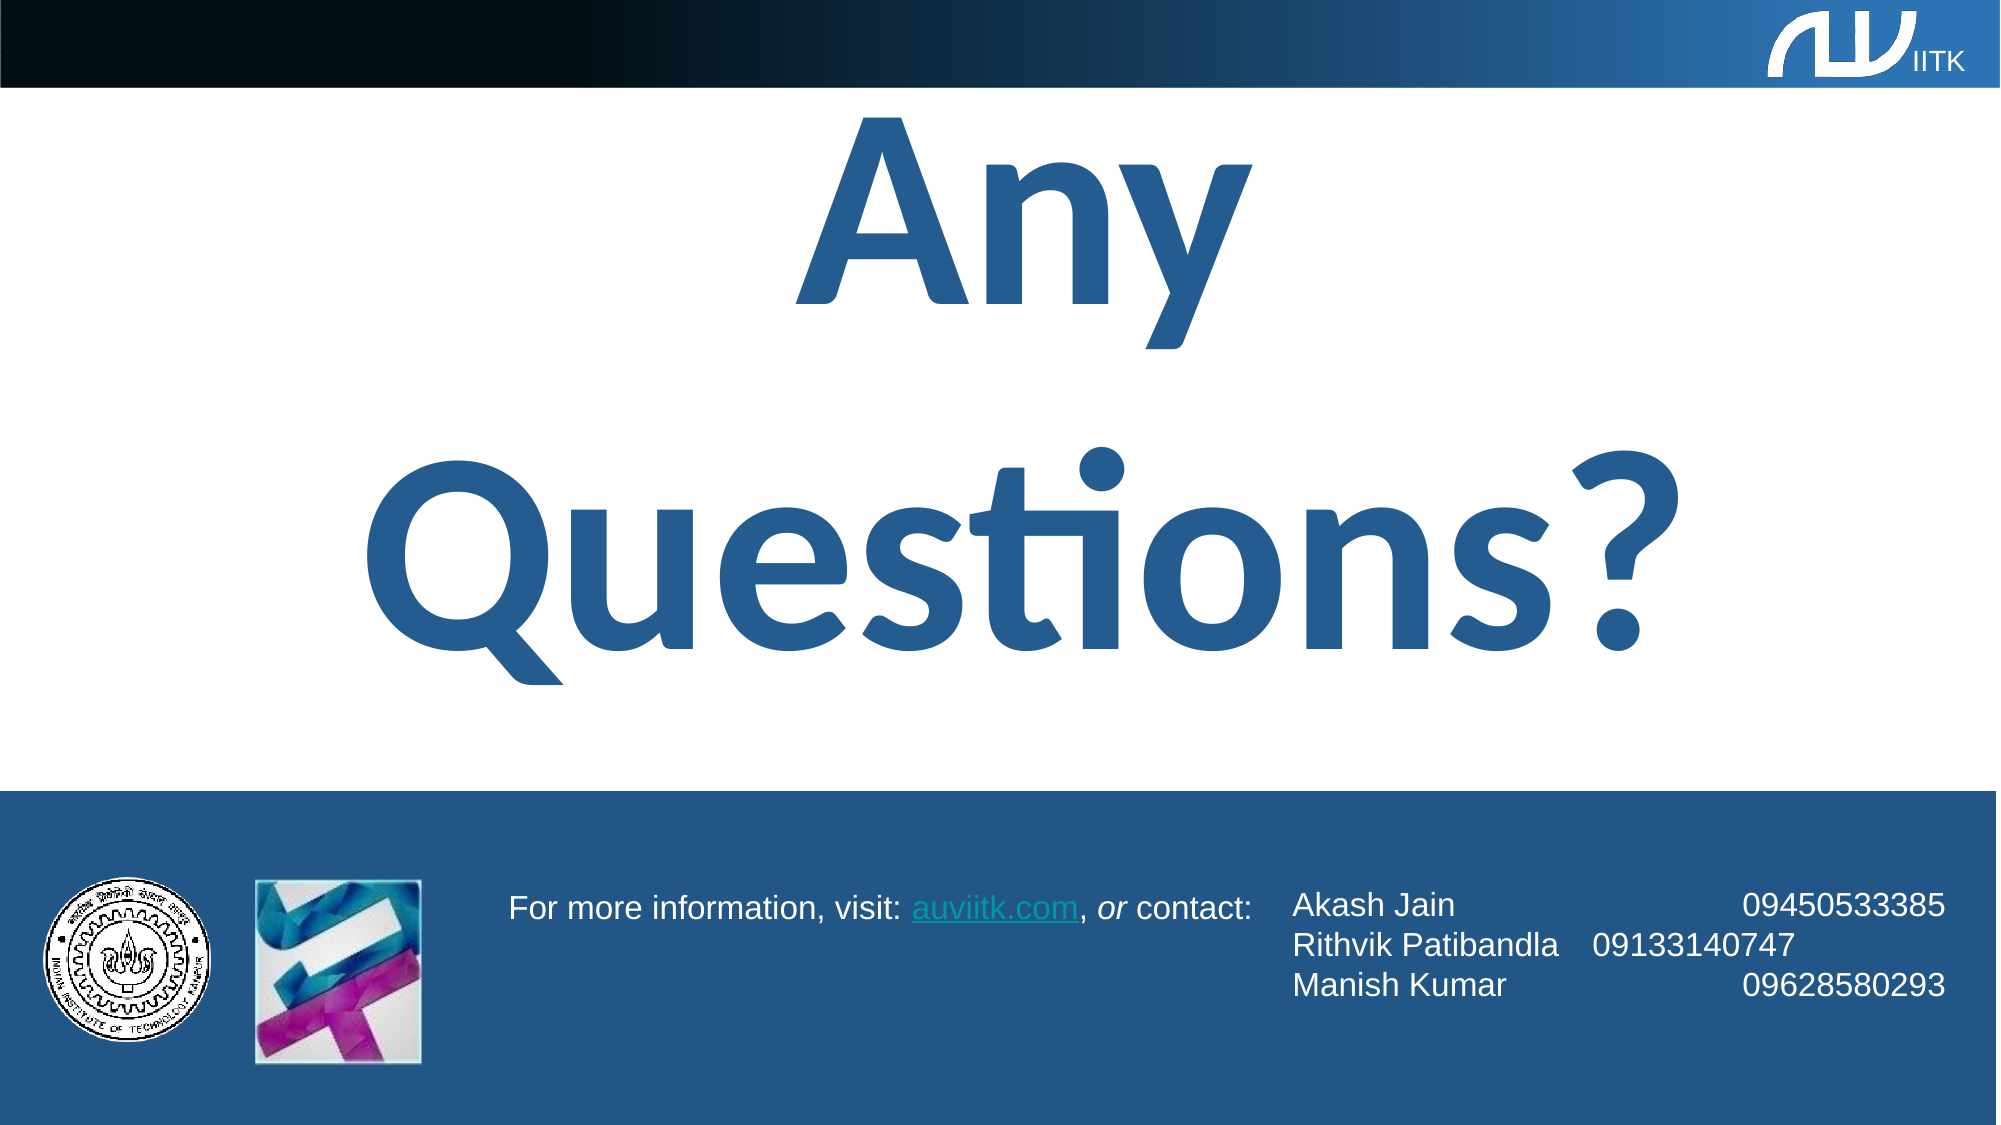

# Any  Questions?
IITK

Akash Jain		09450533385
Rithvik Patibandla	09133140747
Manish Kumar		09628580293
For more information, visit: auviitk.com, or contact: